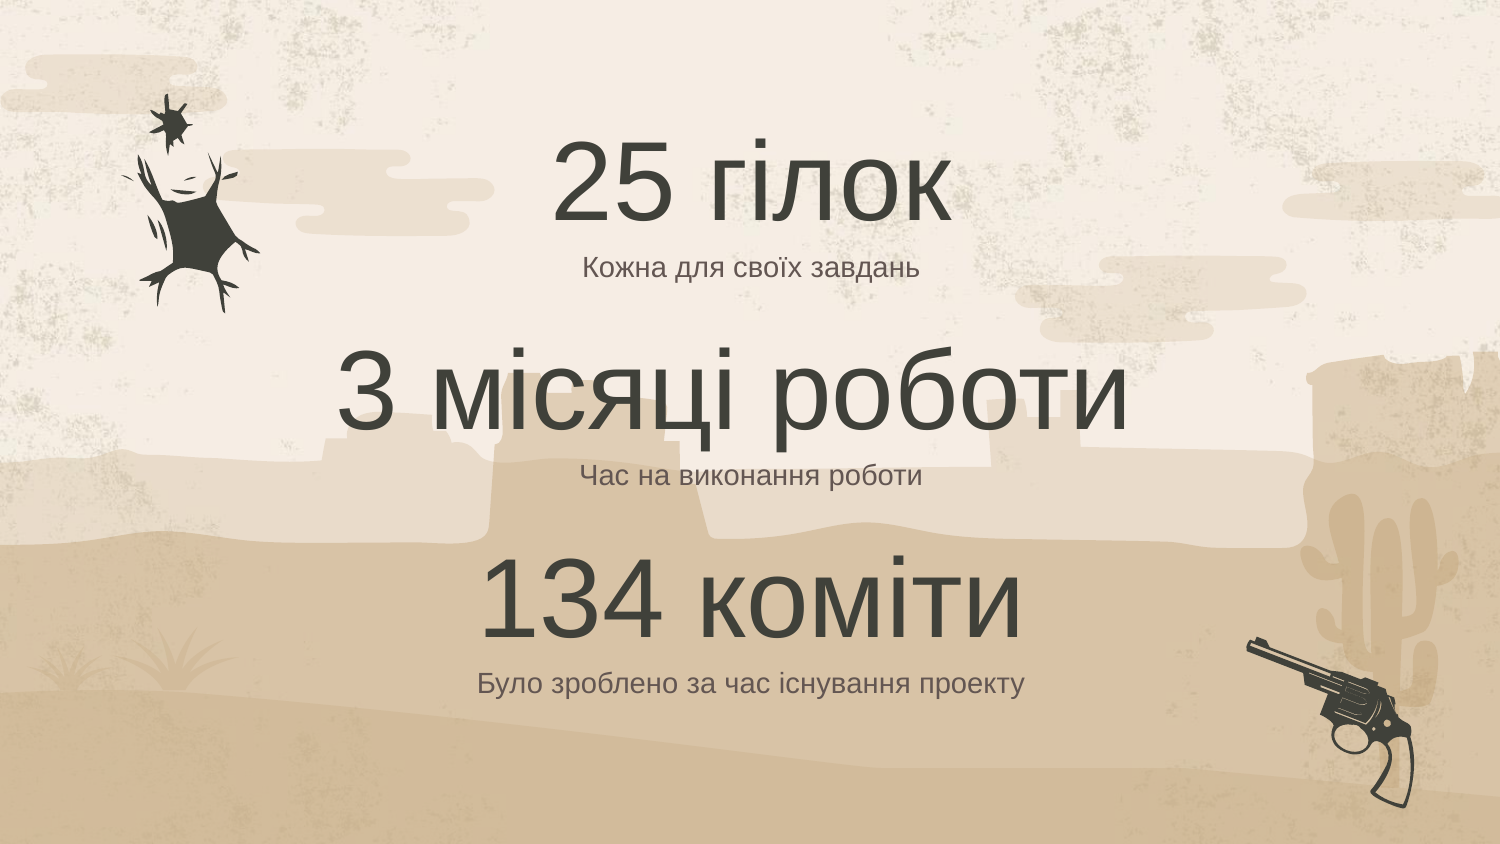

# 25 гілок
Кожна для своїх завдань
3 місяці роботи
Час на виконання роботи
134 коміти

Було зроблено за час існування проекту